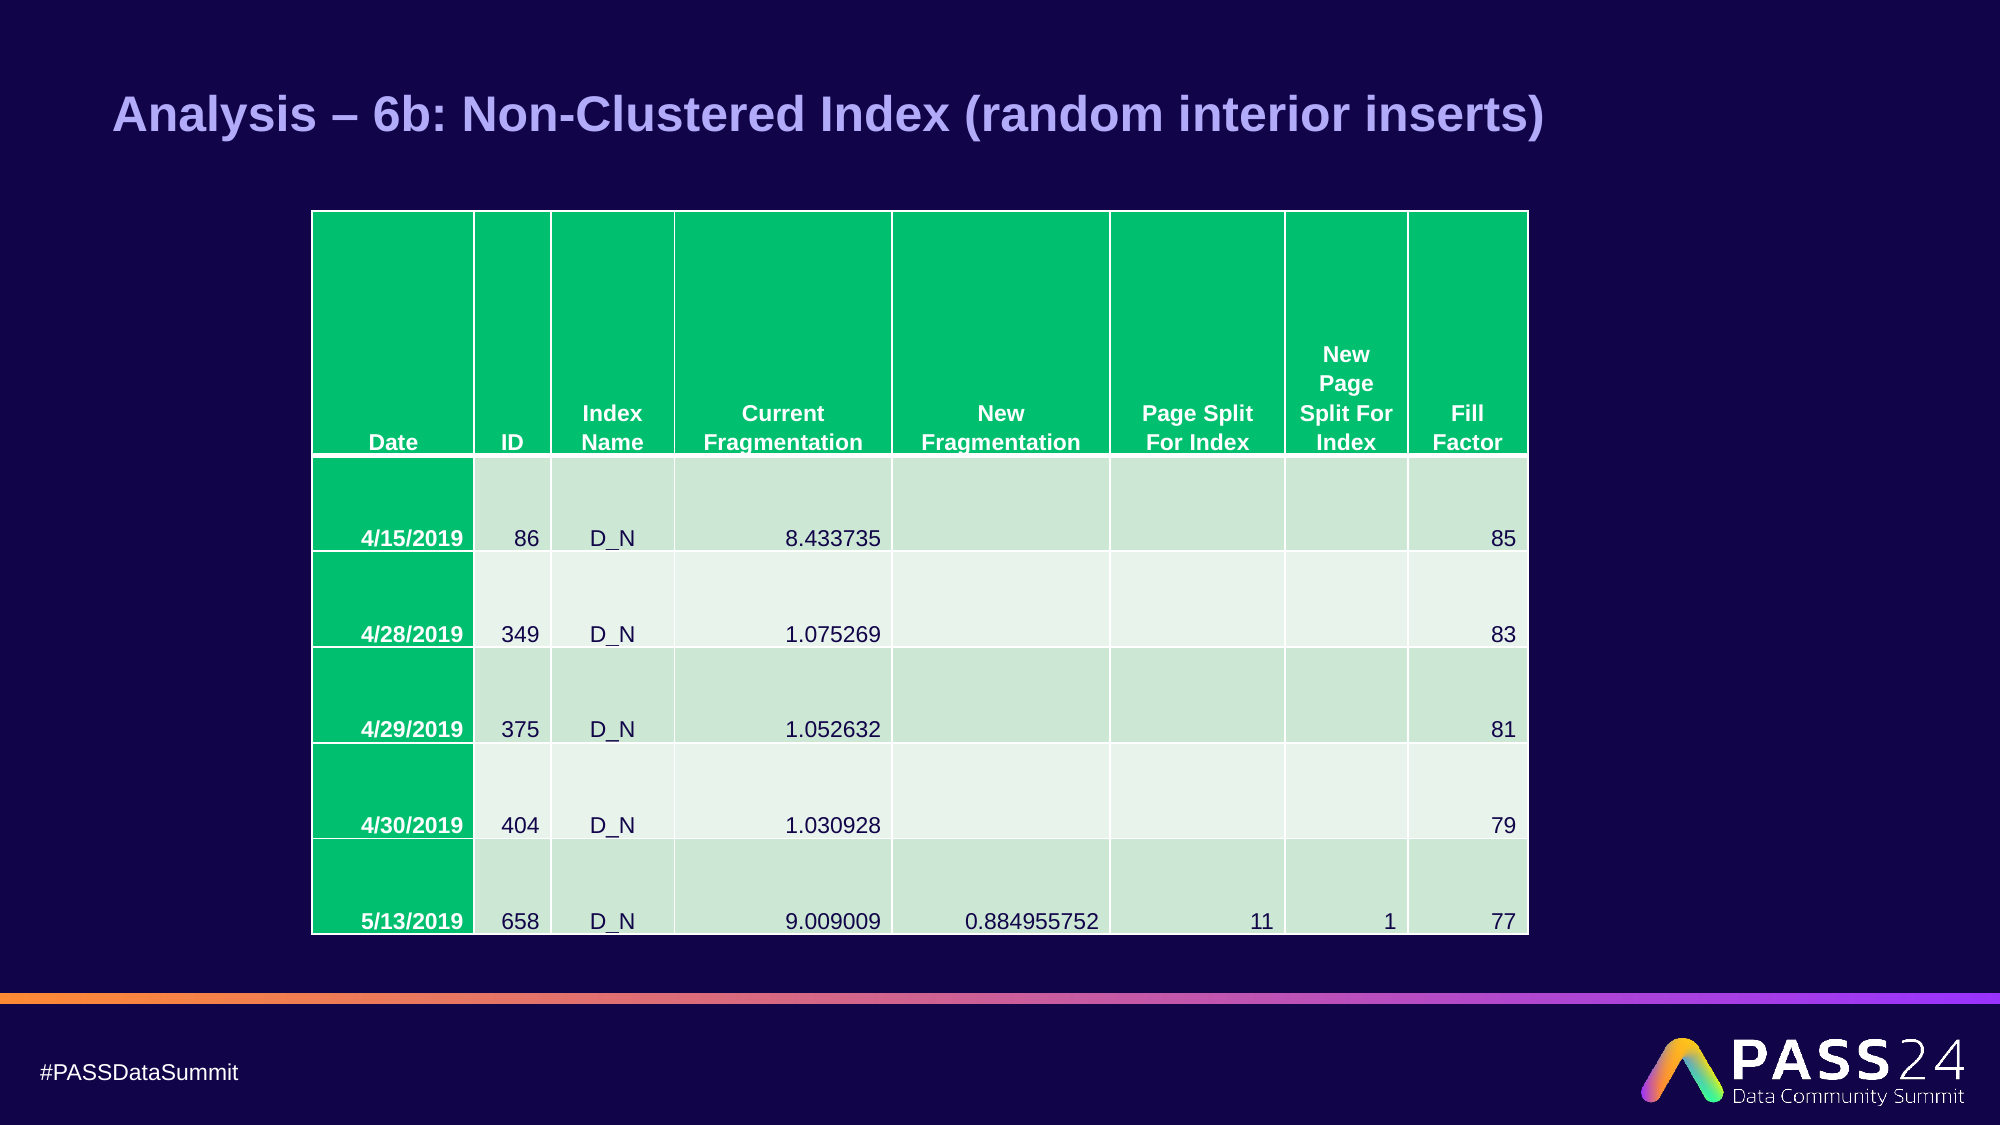

# Analysis – 6b: Non-Clustered Index (random interior inserts)

| Date | ID | Index Name | Current Fragmentation | New Fragmentation | Page Split For Index | New Page Split For Index | Fill Factor |
| --- | --- | --- | --- | --- | --- | --- | --- |
| 4/15/2019 | 86 | D\_N | 8.433735 |  |  |  | 85 |
| 4/28/2019 | 349 | D\_N | 1.075269 |  |  |  | 83 |
| 4/29/2019 | 375 | D\_N | 1.052632 |  |  |  | 81 |
| 4/30/2019 | 404 | D\_N | 1.030928 |  |  |  | 79 |
| 5/13/2019 | 658 | D\_N | 9.009009 | 0.884955752 | 11 | 1 | 77 |
Bad Page Split